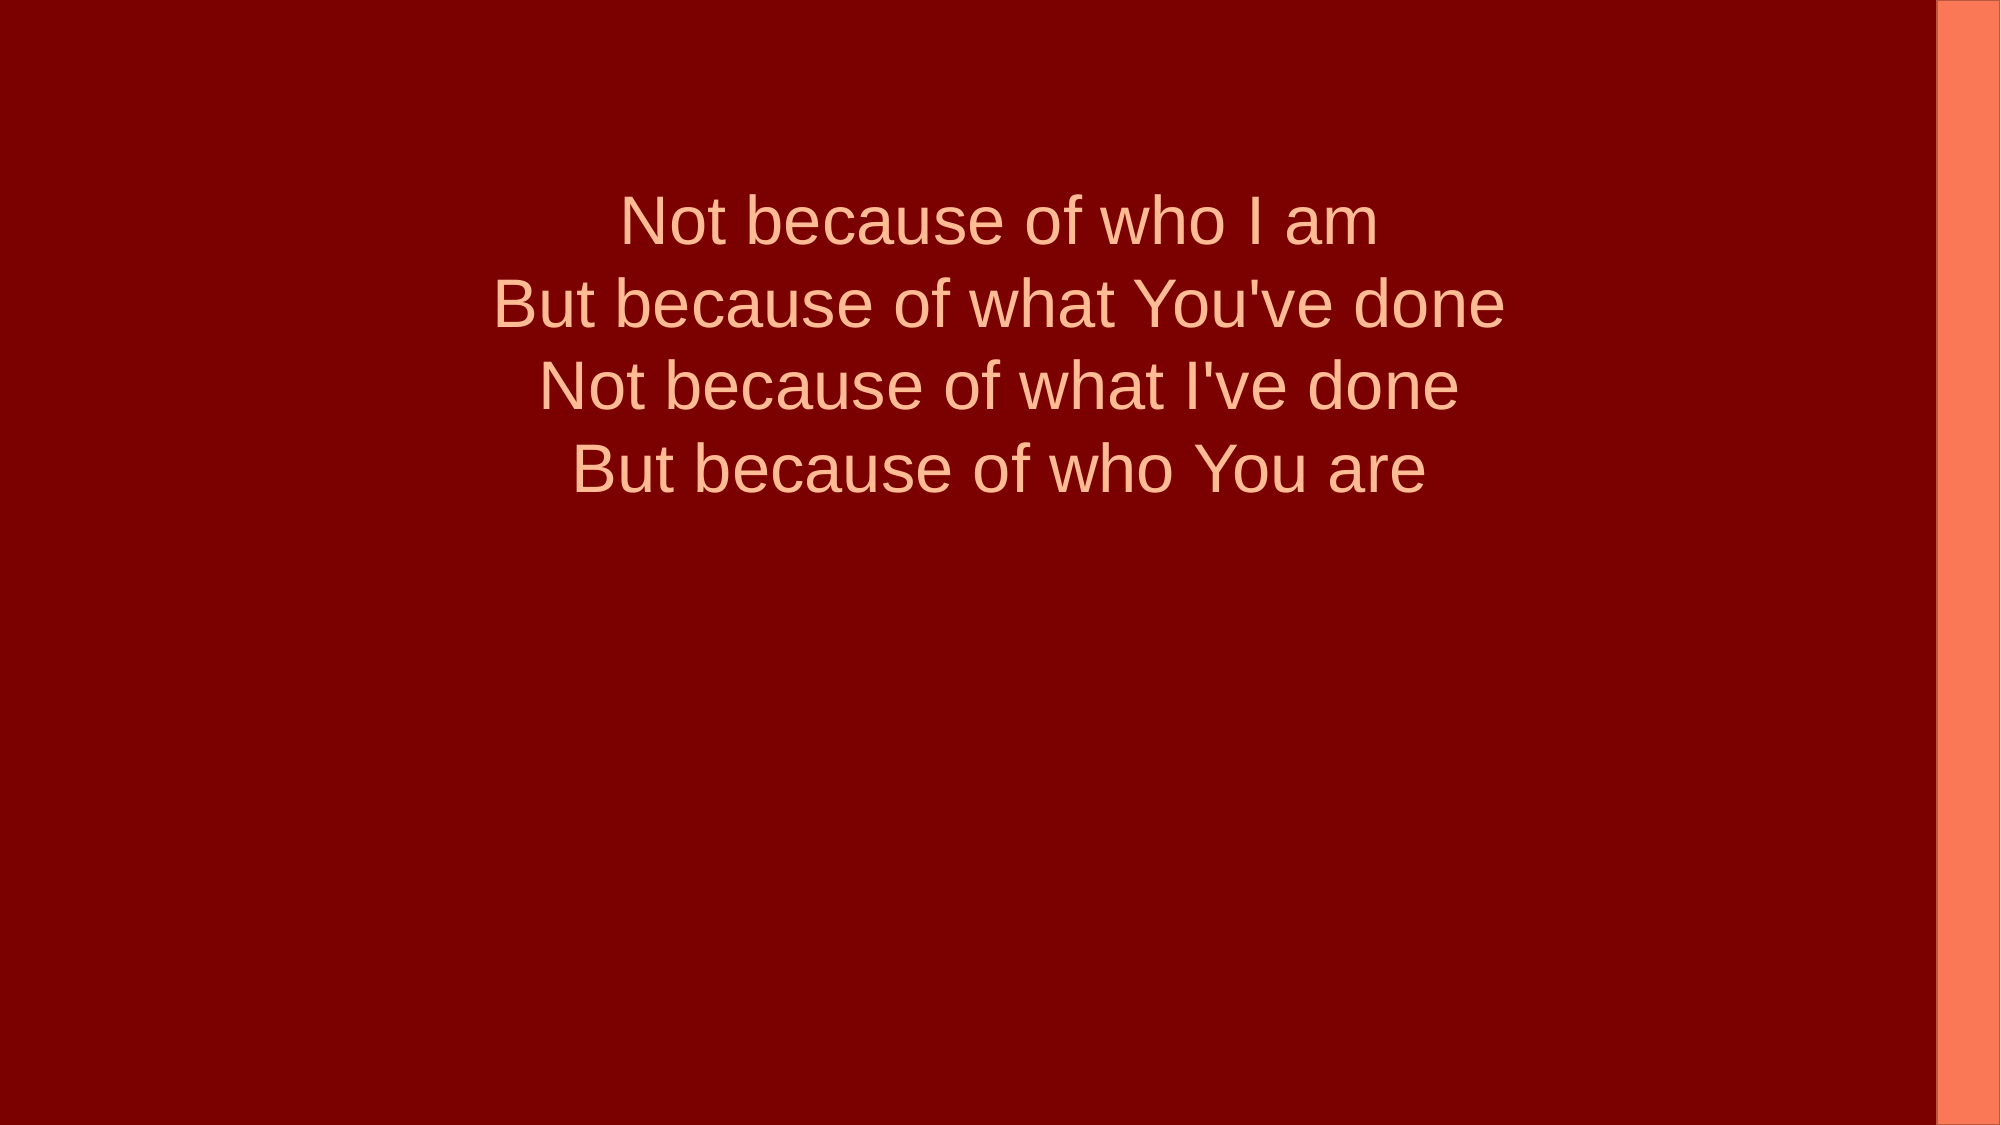

Not because of who I am
But because of what You've done
Not because of what I've done
But because of who You are